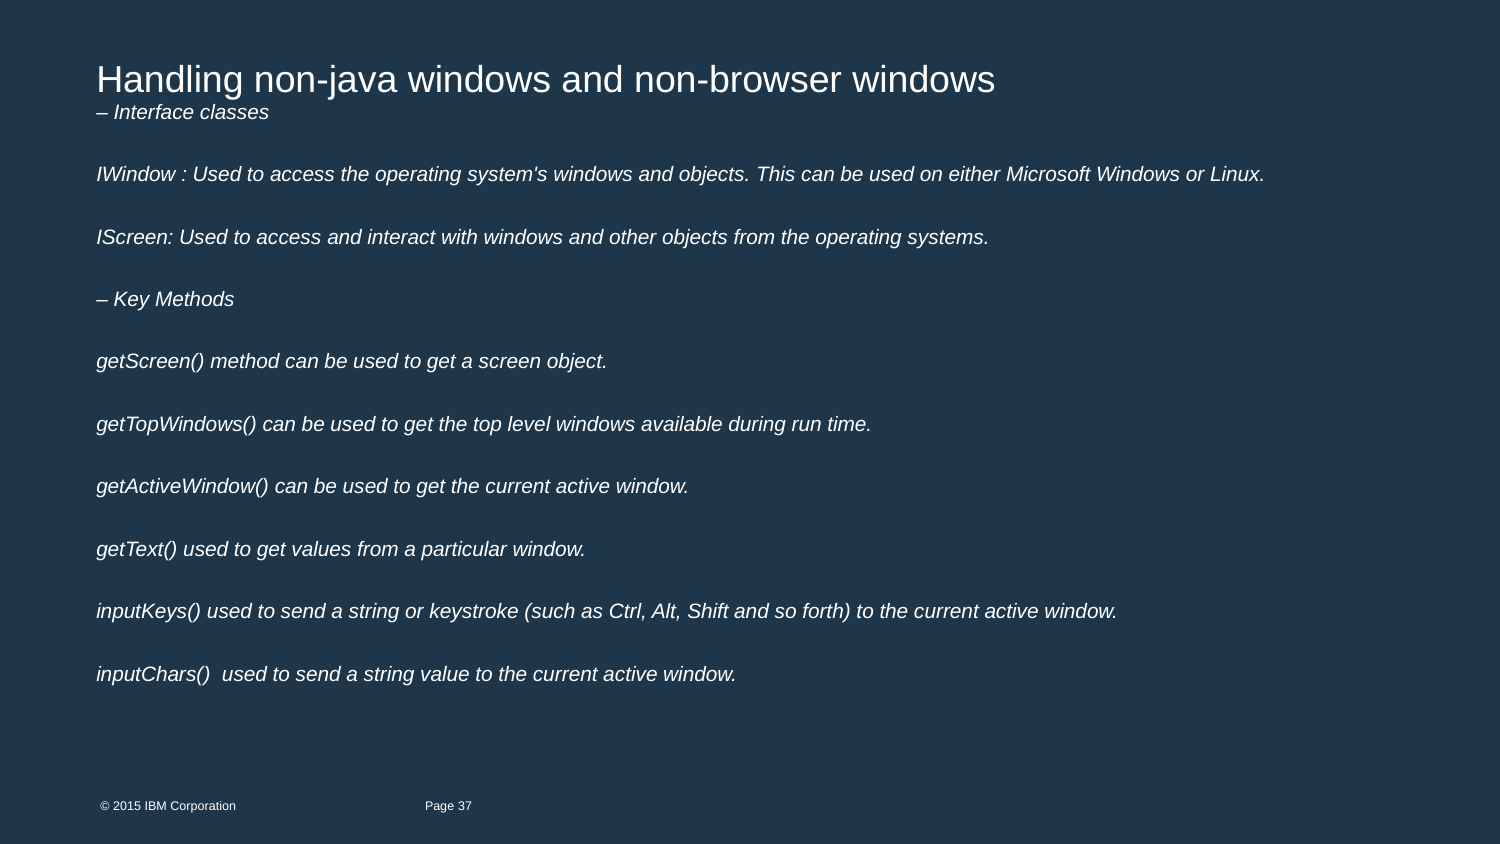

# Handling non-java windows and non-browser windows
– Interface classes
IWindow : Used to access the operating system's windows and objects. This can be used on either Microsoft Windows or Linux.
IScreen: Used to access and interact with windows and other objects from the operating systems.
– Key Methods
getScreen() method can be used to get a screen object.
getTopWindows() can be used to get the top level windows available during run time.
getActiveWindow() can be used to get the current active window.
getText() used to get values from a particular window.
inputKeys() used to send a string or keystroke (such as Ctrl, Alt, Shift and so forth) to the current active window.
inputChars()  used to send a string value to the current active window.